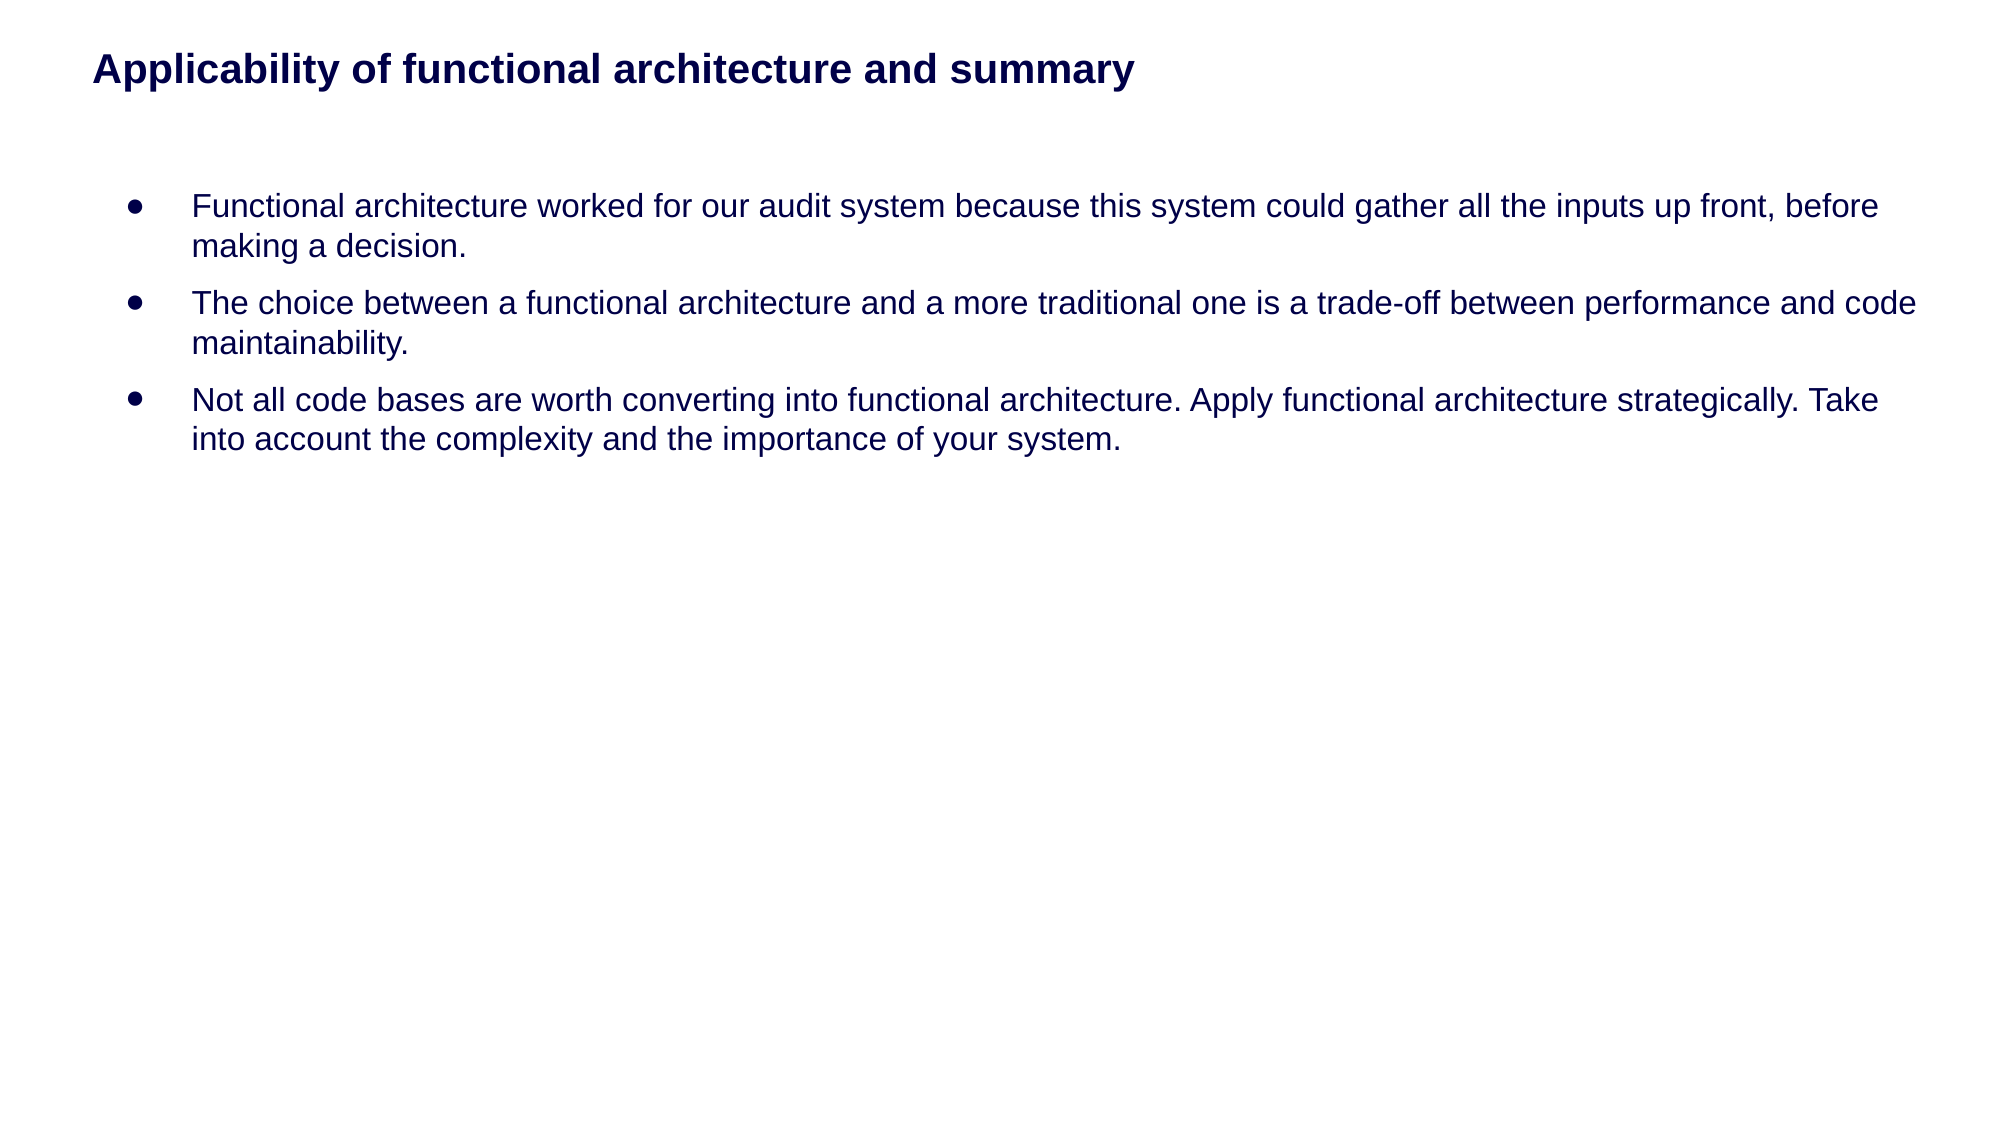

# Applicability of functional architecture and summary

Functional architecture worked for our audit system because this system could gather all the inputs up front, before making a decision.
The choice between a functional architecture and a more traditional one is a trade-off between performance and code maintainability.
Not all code bases are worth converting into functional architecture. Apply functional architecture strategically. Take into account the complexity and the importance of your system.